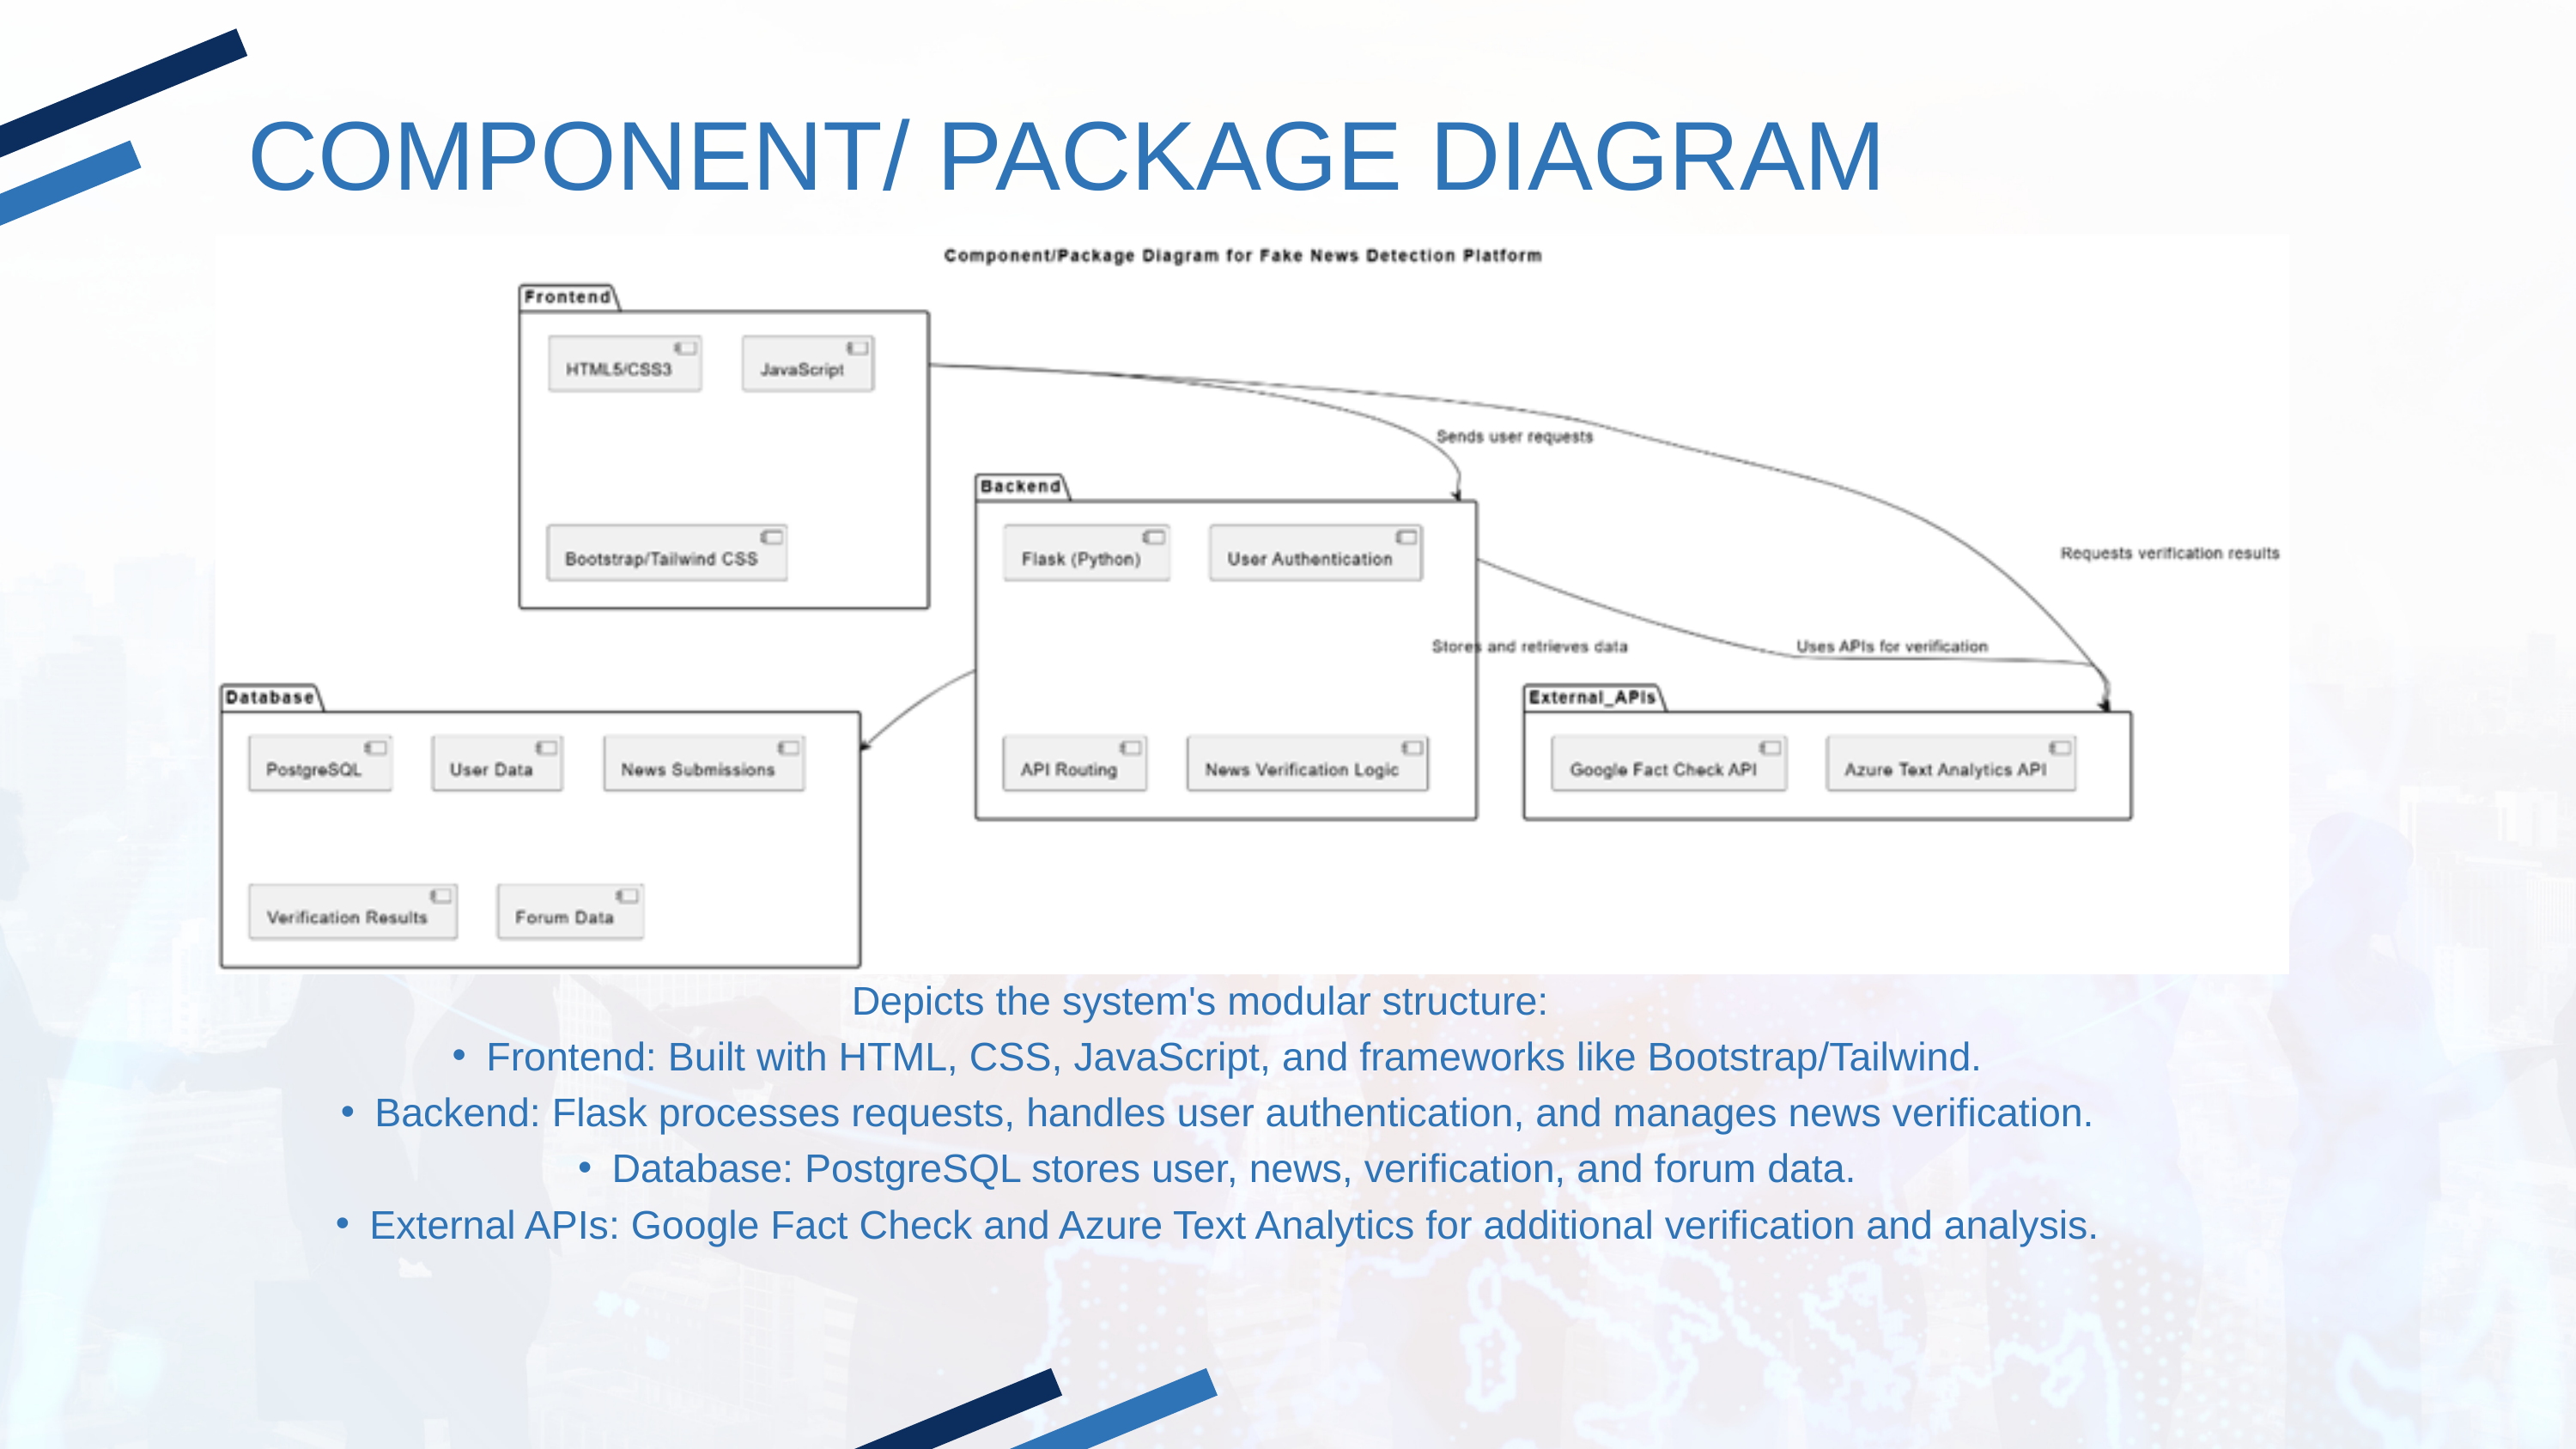

COMPONENT/ PACKAGE DIAGRAM

Depicts the system's modular structure:
Frontend: Built with HTML, CSS, JavaScript, and frameworks like Bootstrap/Tailwind.
Backend: Flask processes requests, handles user authentication, and manages news verification.
Database: PostgreSQL stores user, news, verification, and forum data.
External APIs: Google Fact Check and Azure Text Analytics for additional verification and analysis.